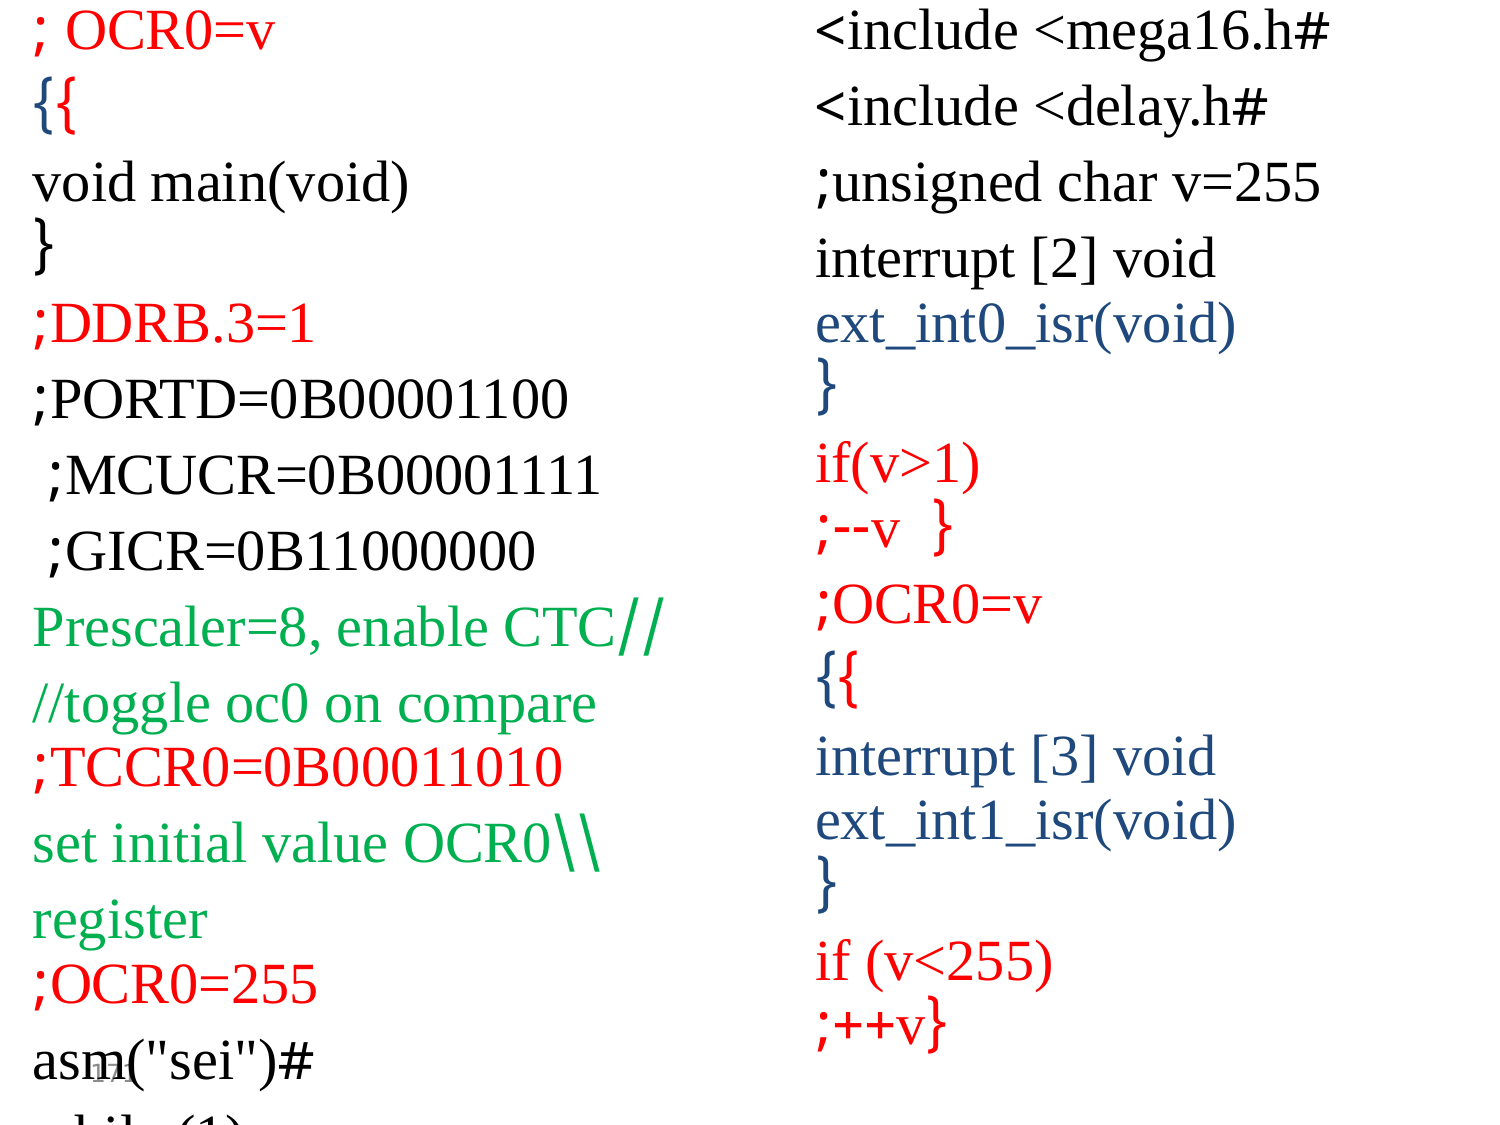

| OCR0=v ; }} void main(void) { DDRB.3=1; PORTD=0B00001100; MCUCR=0B00001111; GICR=0B11000000; //Prescaler=8, enable CTC //toggle oc0 on compare TCCR0=0B00011010; \\set initial value OCR0 register OCR0=255; #asm("sei") while (1) {} } | #include <mega16.h> #include <delay.h> unsigned char v=255; interrupt [2] void ext\_int0\_isr(void) { if(v>1) { v--; OCR0=v; }} interrupt [3] void ext\_int1\_isr(void) { if (v<255) {v++; |
| --- | --- |
171